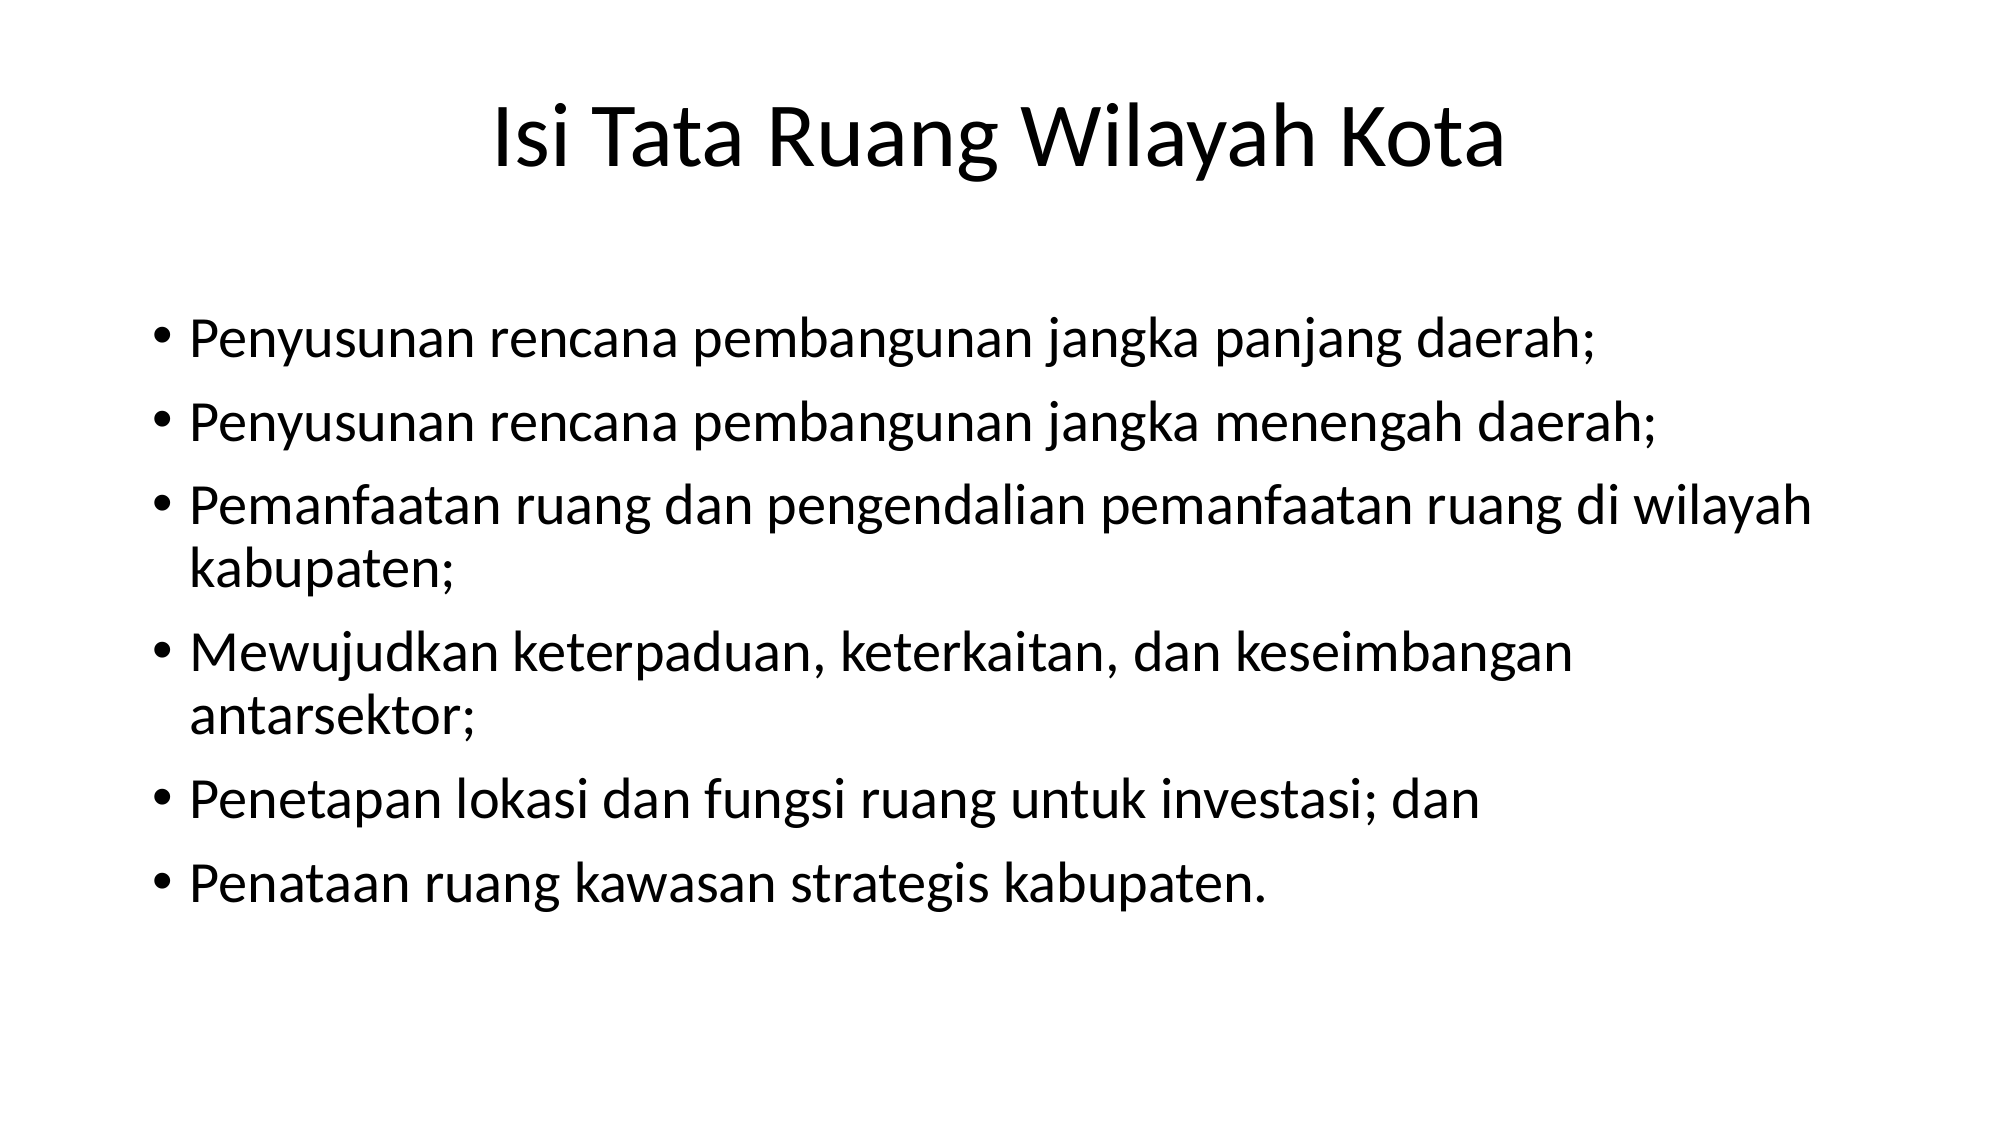

# Isi Tata Ruang Wilayah Kota
Penyusunan rencana pembangunan jangka panjang daerah;
Penyusunan rencana pembangunan jangka menengah daerah;
Pemanfaatan ruang dan pengendalian pemanfaatan ruang di wilayah kabupaten;
Mewujudkan keterpaduan, keterkaitan, dan keseimbangan antarsektor;
Penetapan lokasi dan fungsi ruang untuk investasi; dan
Penataan ruang kawasan strategis kabupaten.